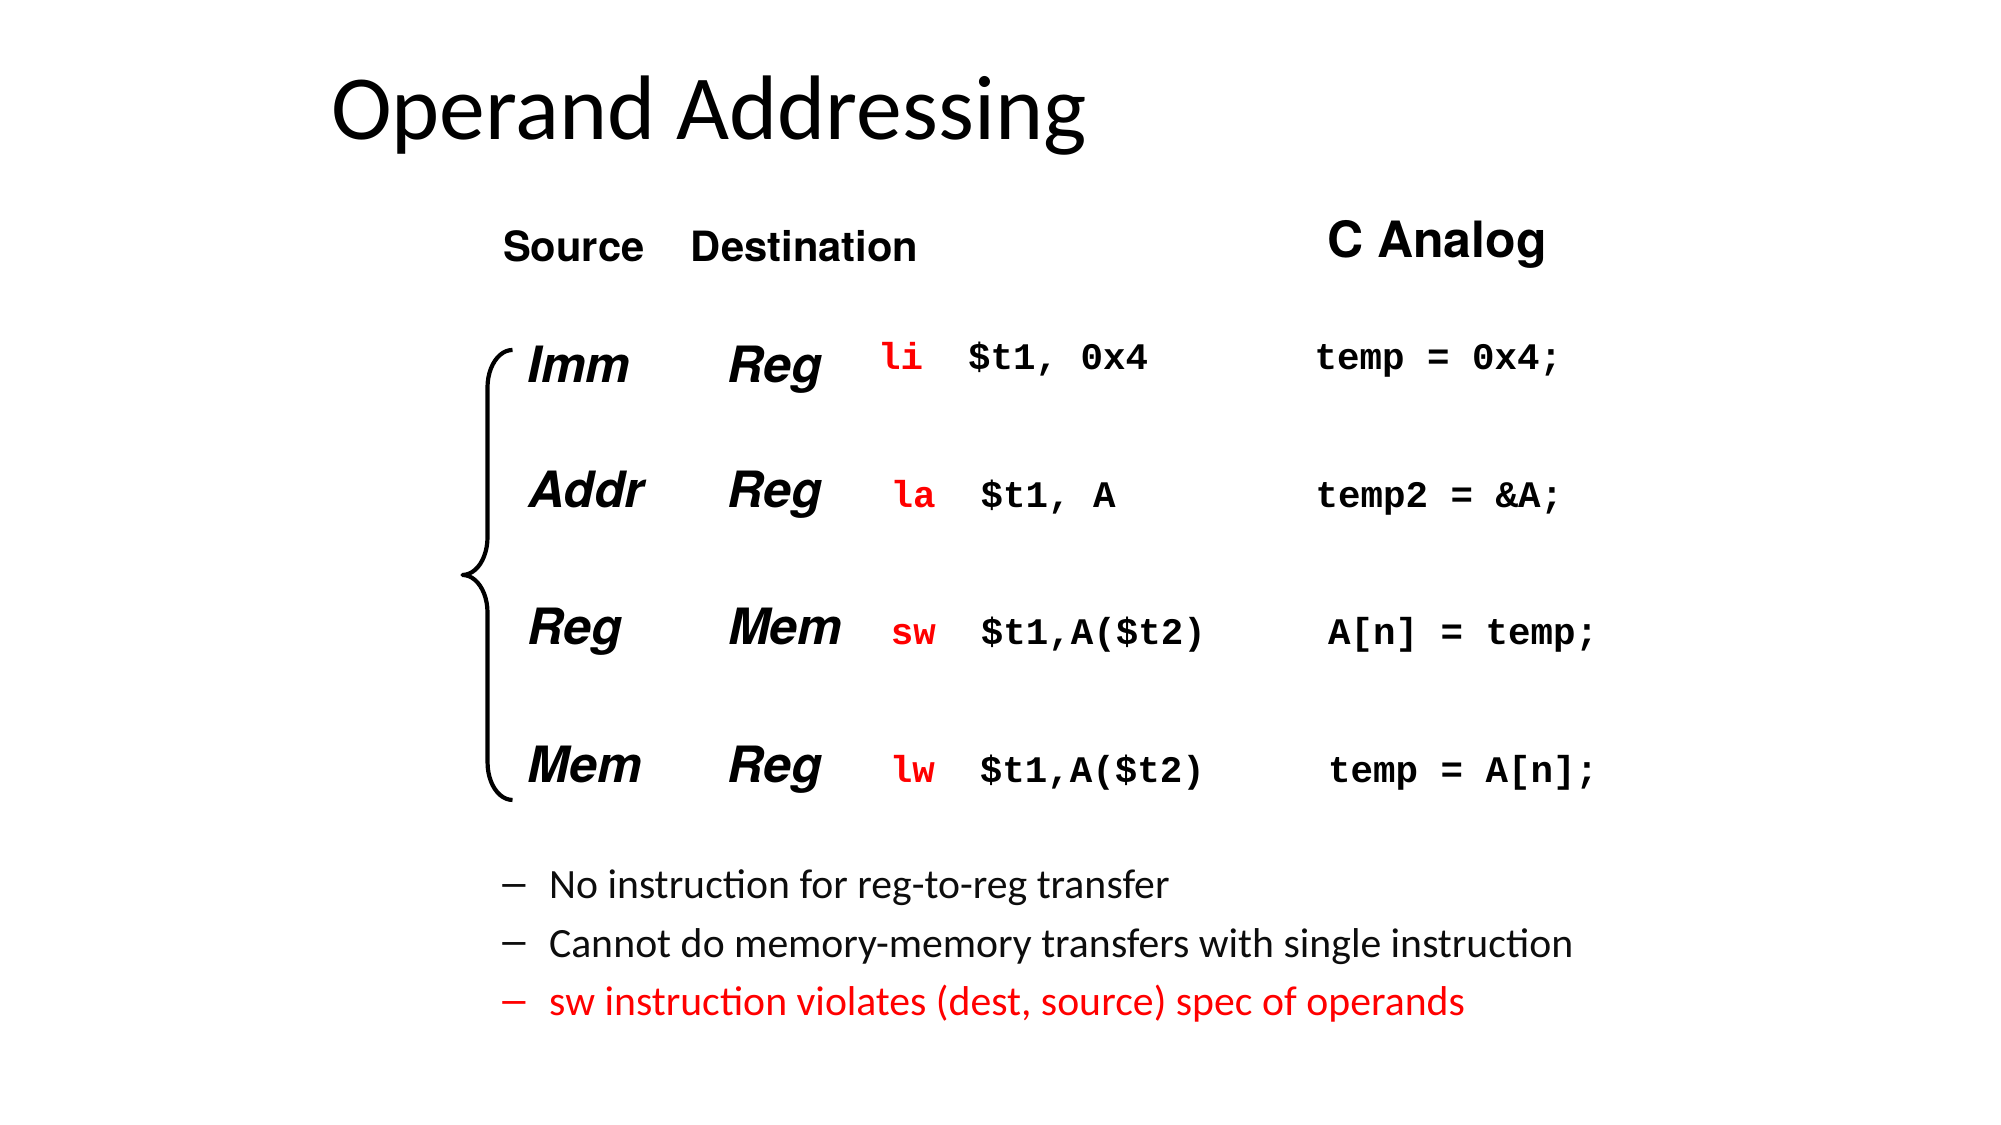

Operand Addressing
C Analog
Source
Destination
Imm
Reg
li  $t1, 0x4
temp = 0x4;

Reg
Addr
la  $t1, A
temp2 = &A;
Reg
Mem
sw  $t1,A($t2)
A[n] = temp;
Reg
Mem
lw  $t1,A($t2)
temp = A[n];
No instruction for reg-to-reg transfer
Cannot do memory-memory transfers with single instruction
sw instruction violates (dest, source) spec of operands